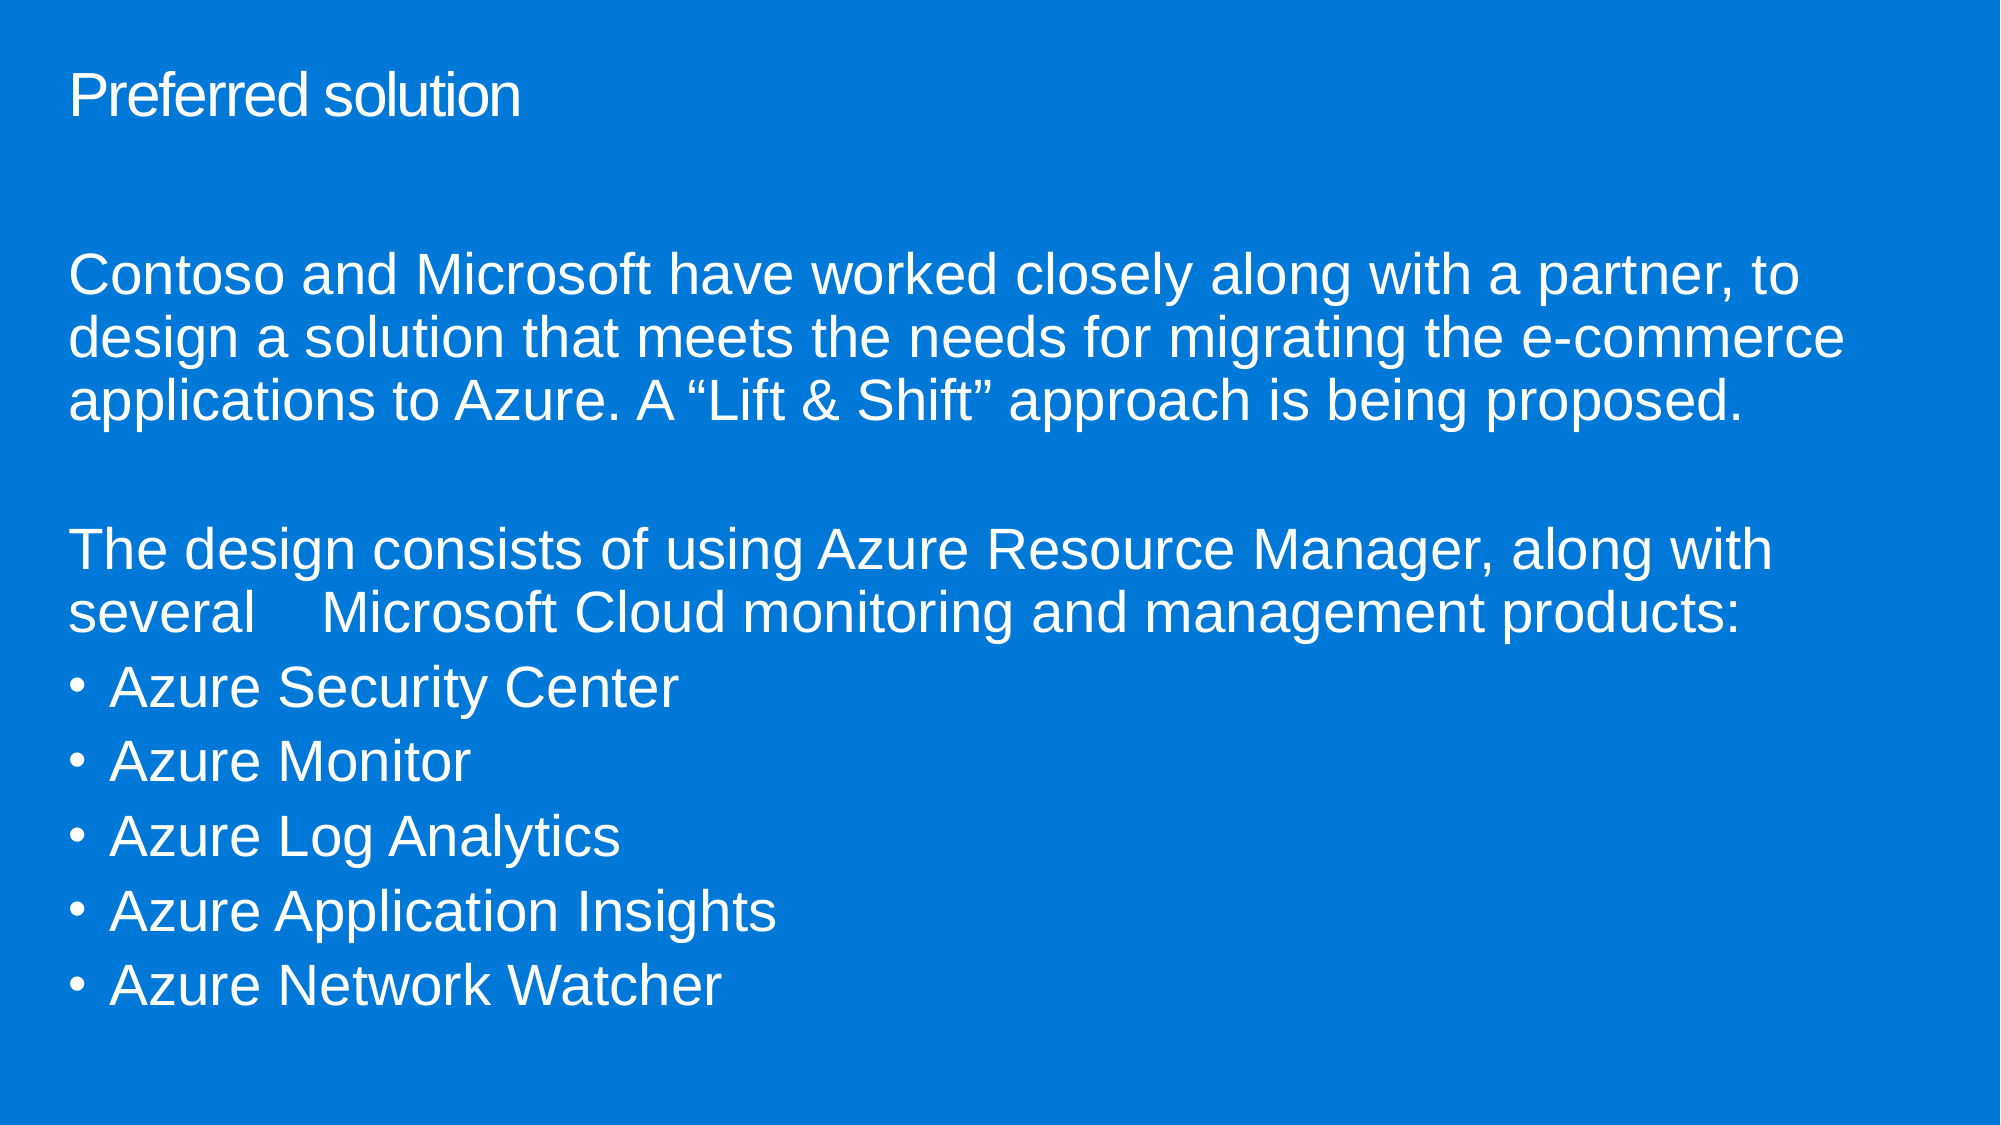

# Preferred solution
Contoso and Microsoft have worked closely along with a partner, to design a solution that meets the needs for migrating the e-commerce applications to Azure. A “Lift & Shift” approach is being proposed.

The design consists of using Azure Resource Manager, along with several    Microsoft Cloud monitoring and management products:
Azure Security Center
Azure Monitor
Azure Log Analytics
Azure Application Insights
Azure Network Watcher